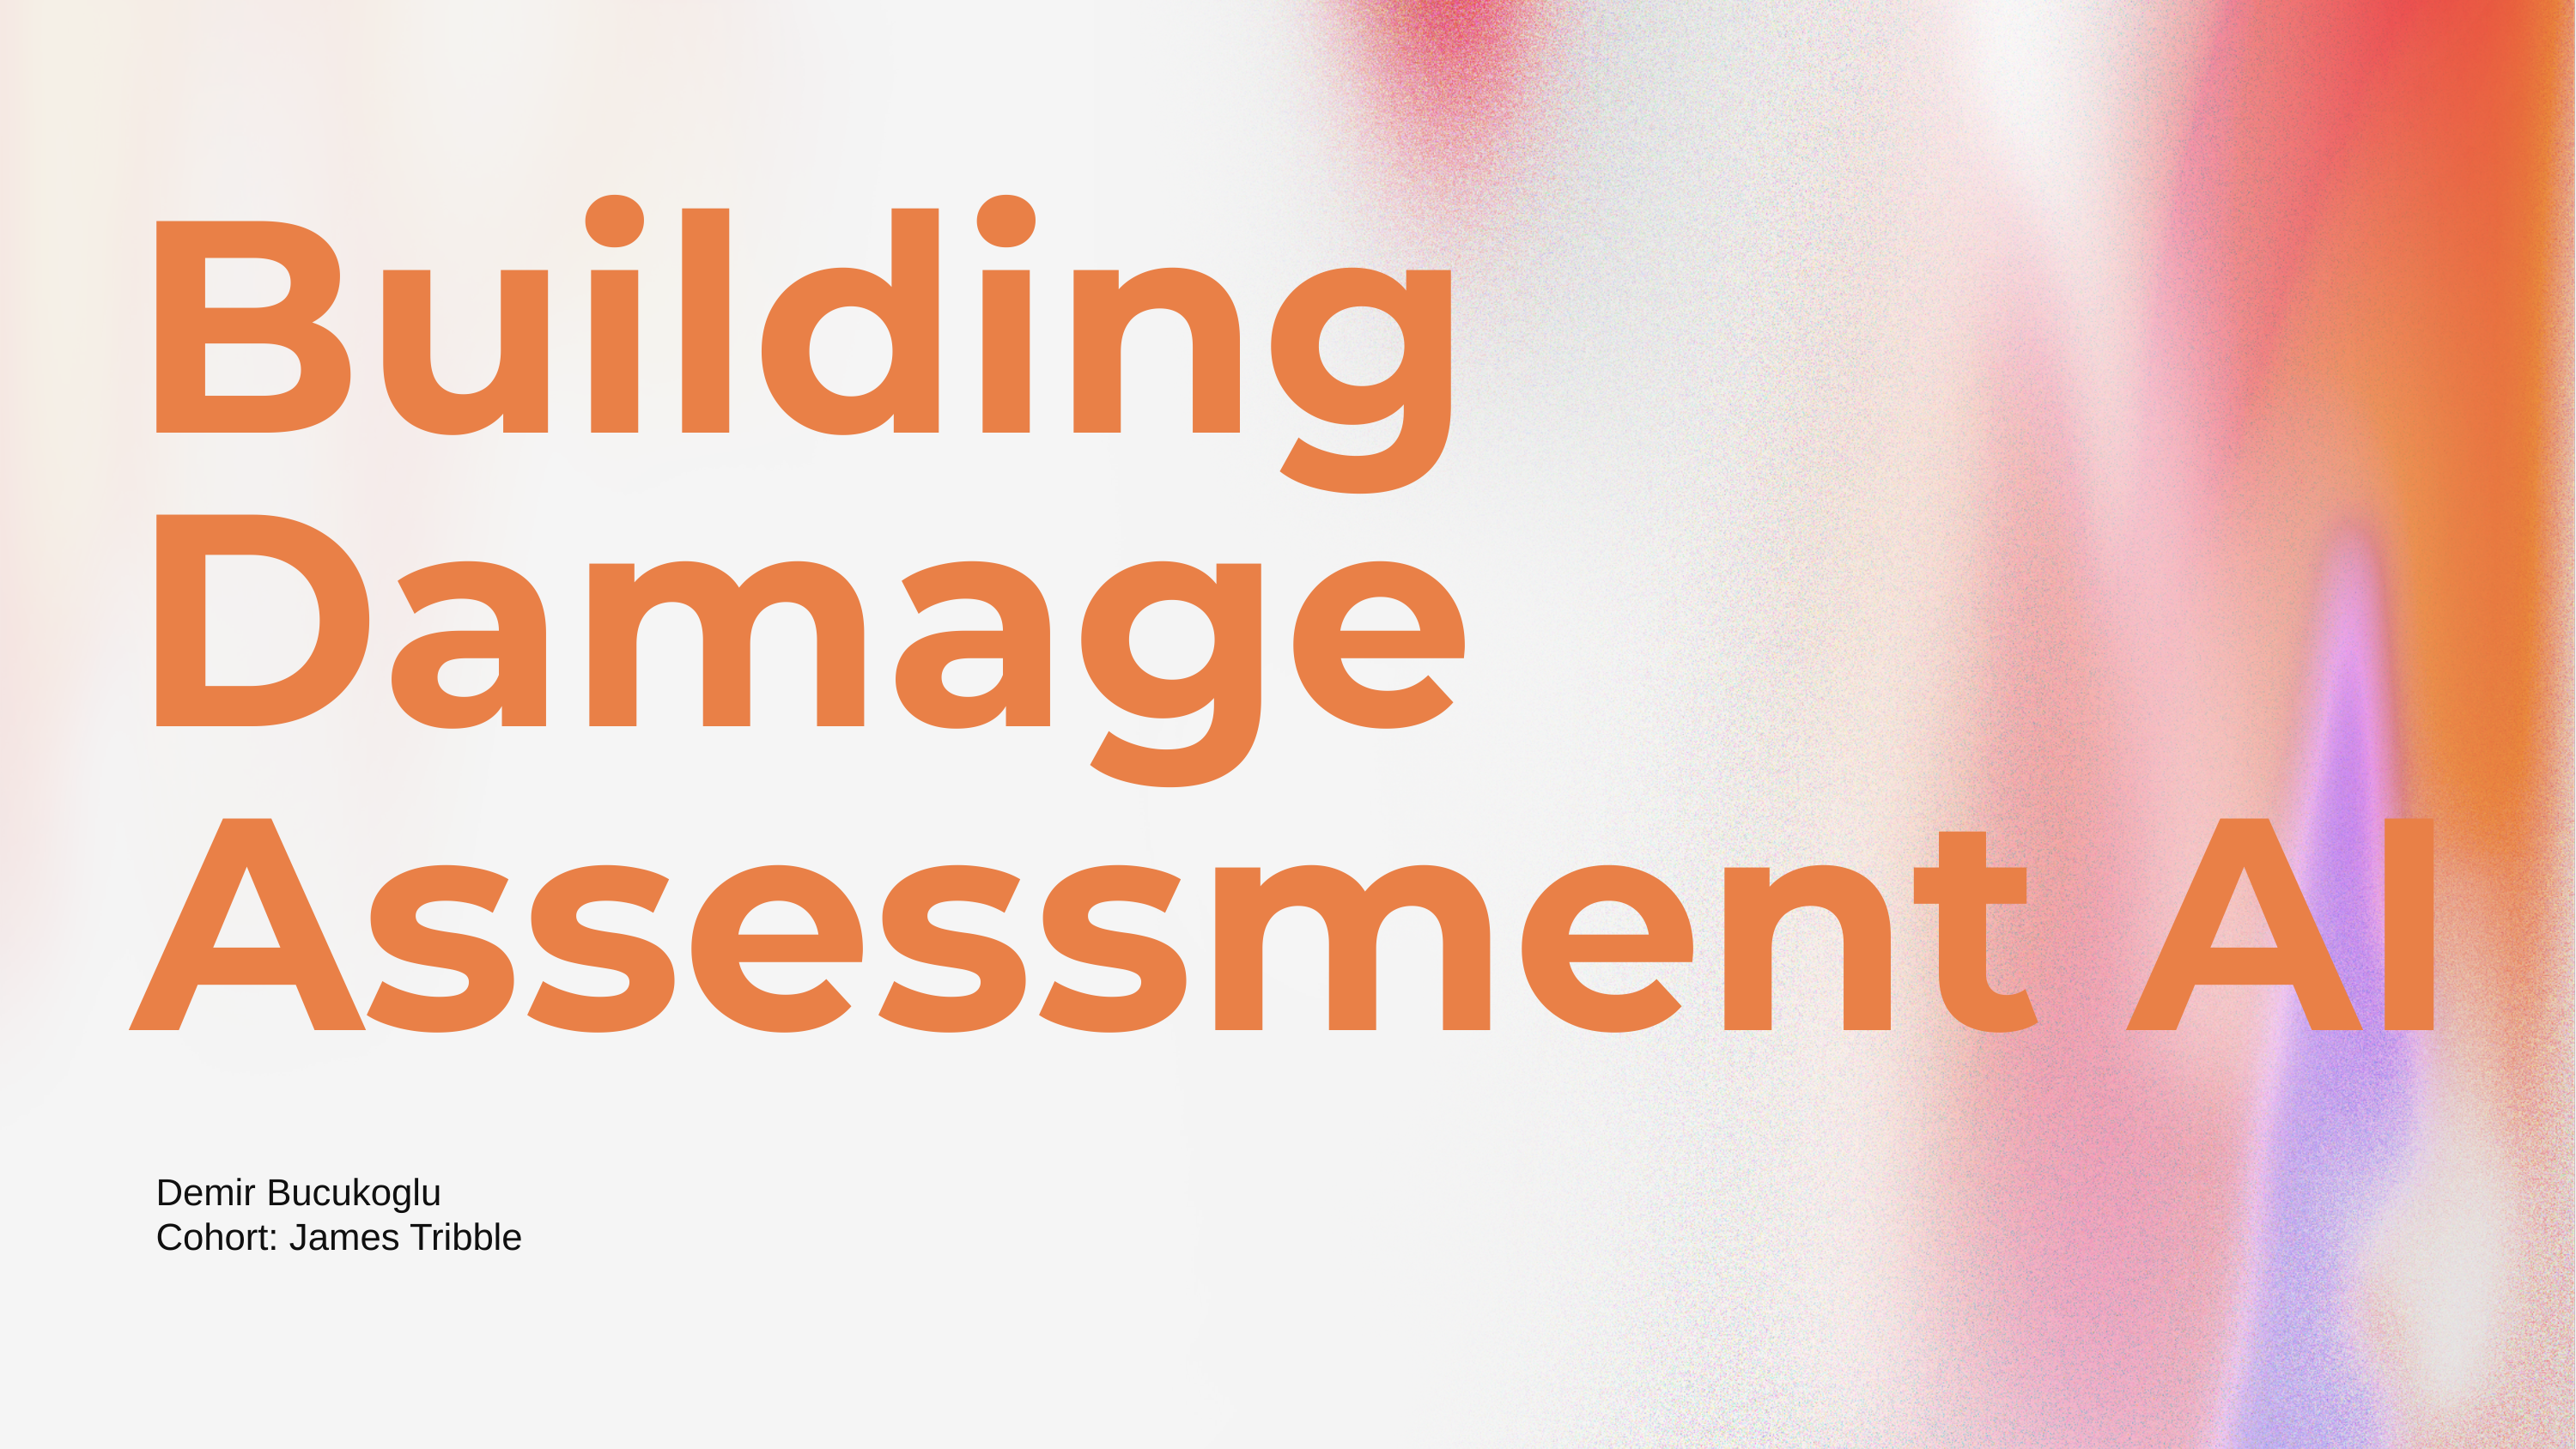

Building Damage Assessment AI
Demir Bucukoglu
Cohort: James Tribble